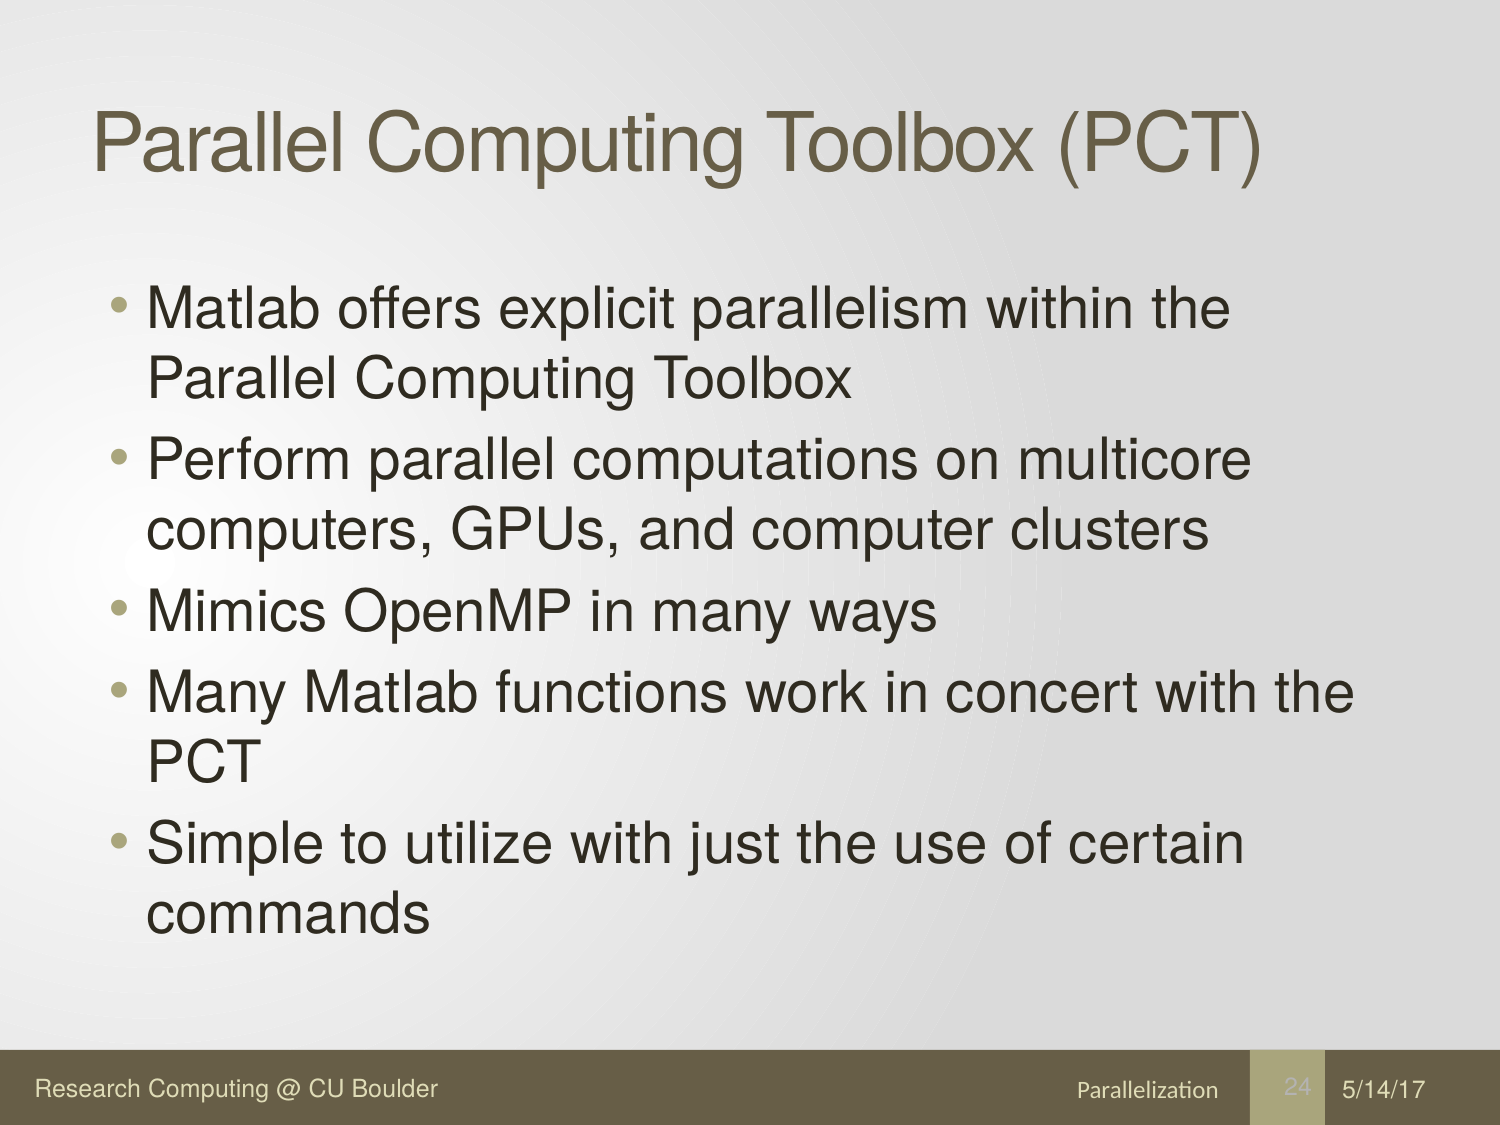

# Parallel Computing Toolbox (PCT)
Matlab offers explicit parallelism within the Parallel Computing Toolbox
Perform parallel computations on multicore computers, GPUs, and computer clusters
Mimics OpenMP in many ways
Many Matlab functions work in concert with the PCT
Simple to utilize with just the use of certain commands

Parallelization
5/14/17
24